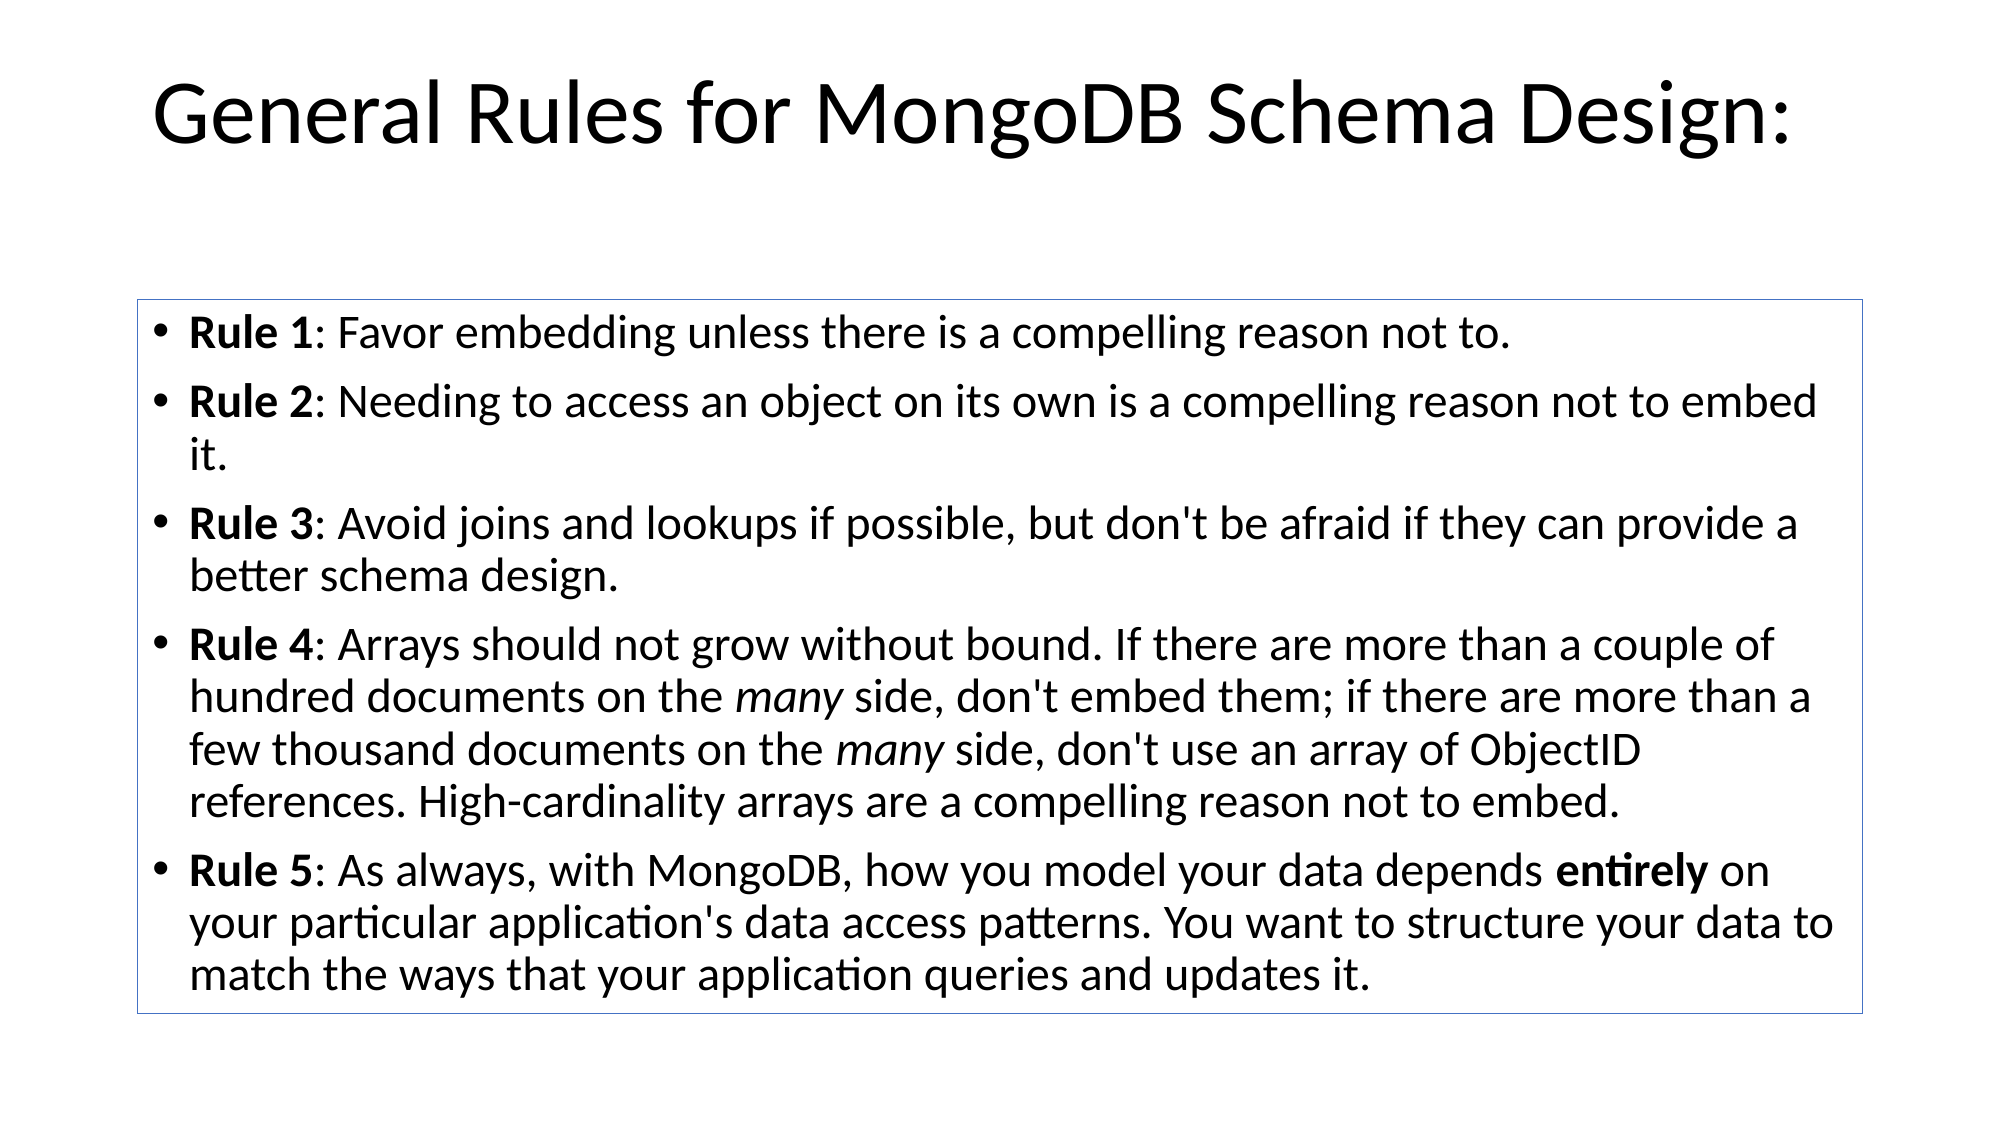

# General Rules for MongoDB Schema Design:
Rule 1: Favor embedding unless there is a compelling reason not to.
Rule 2: Needing to access an object on its own is a compelling reason not to embed it.
Rule 3: Avoid joins and lookups if possible, but don't be afraid if they can provide a better schema design.
Rule 4: Arrays should not grow without bound. If there are more than a couple of hundred documents on the many side, don't embed them; if there are more than a few thousand documents on the many side, don't use an array of ObjectID references. High-cardinality arrays are a compelling reason not to embed.
Rule 5: As always, with MongoDB, how you model your data depends entirely on your particular application's data access patterns. You want to structure your data to match the ways that your application queries and updates it.